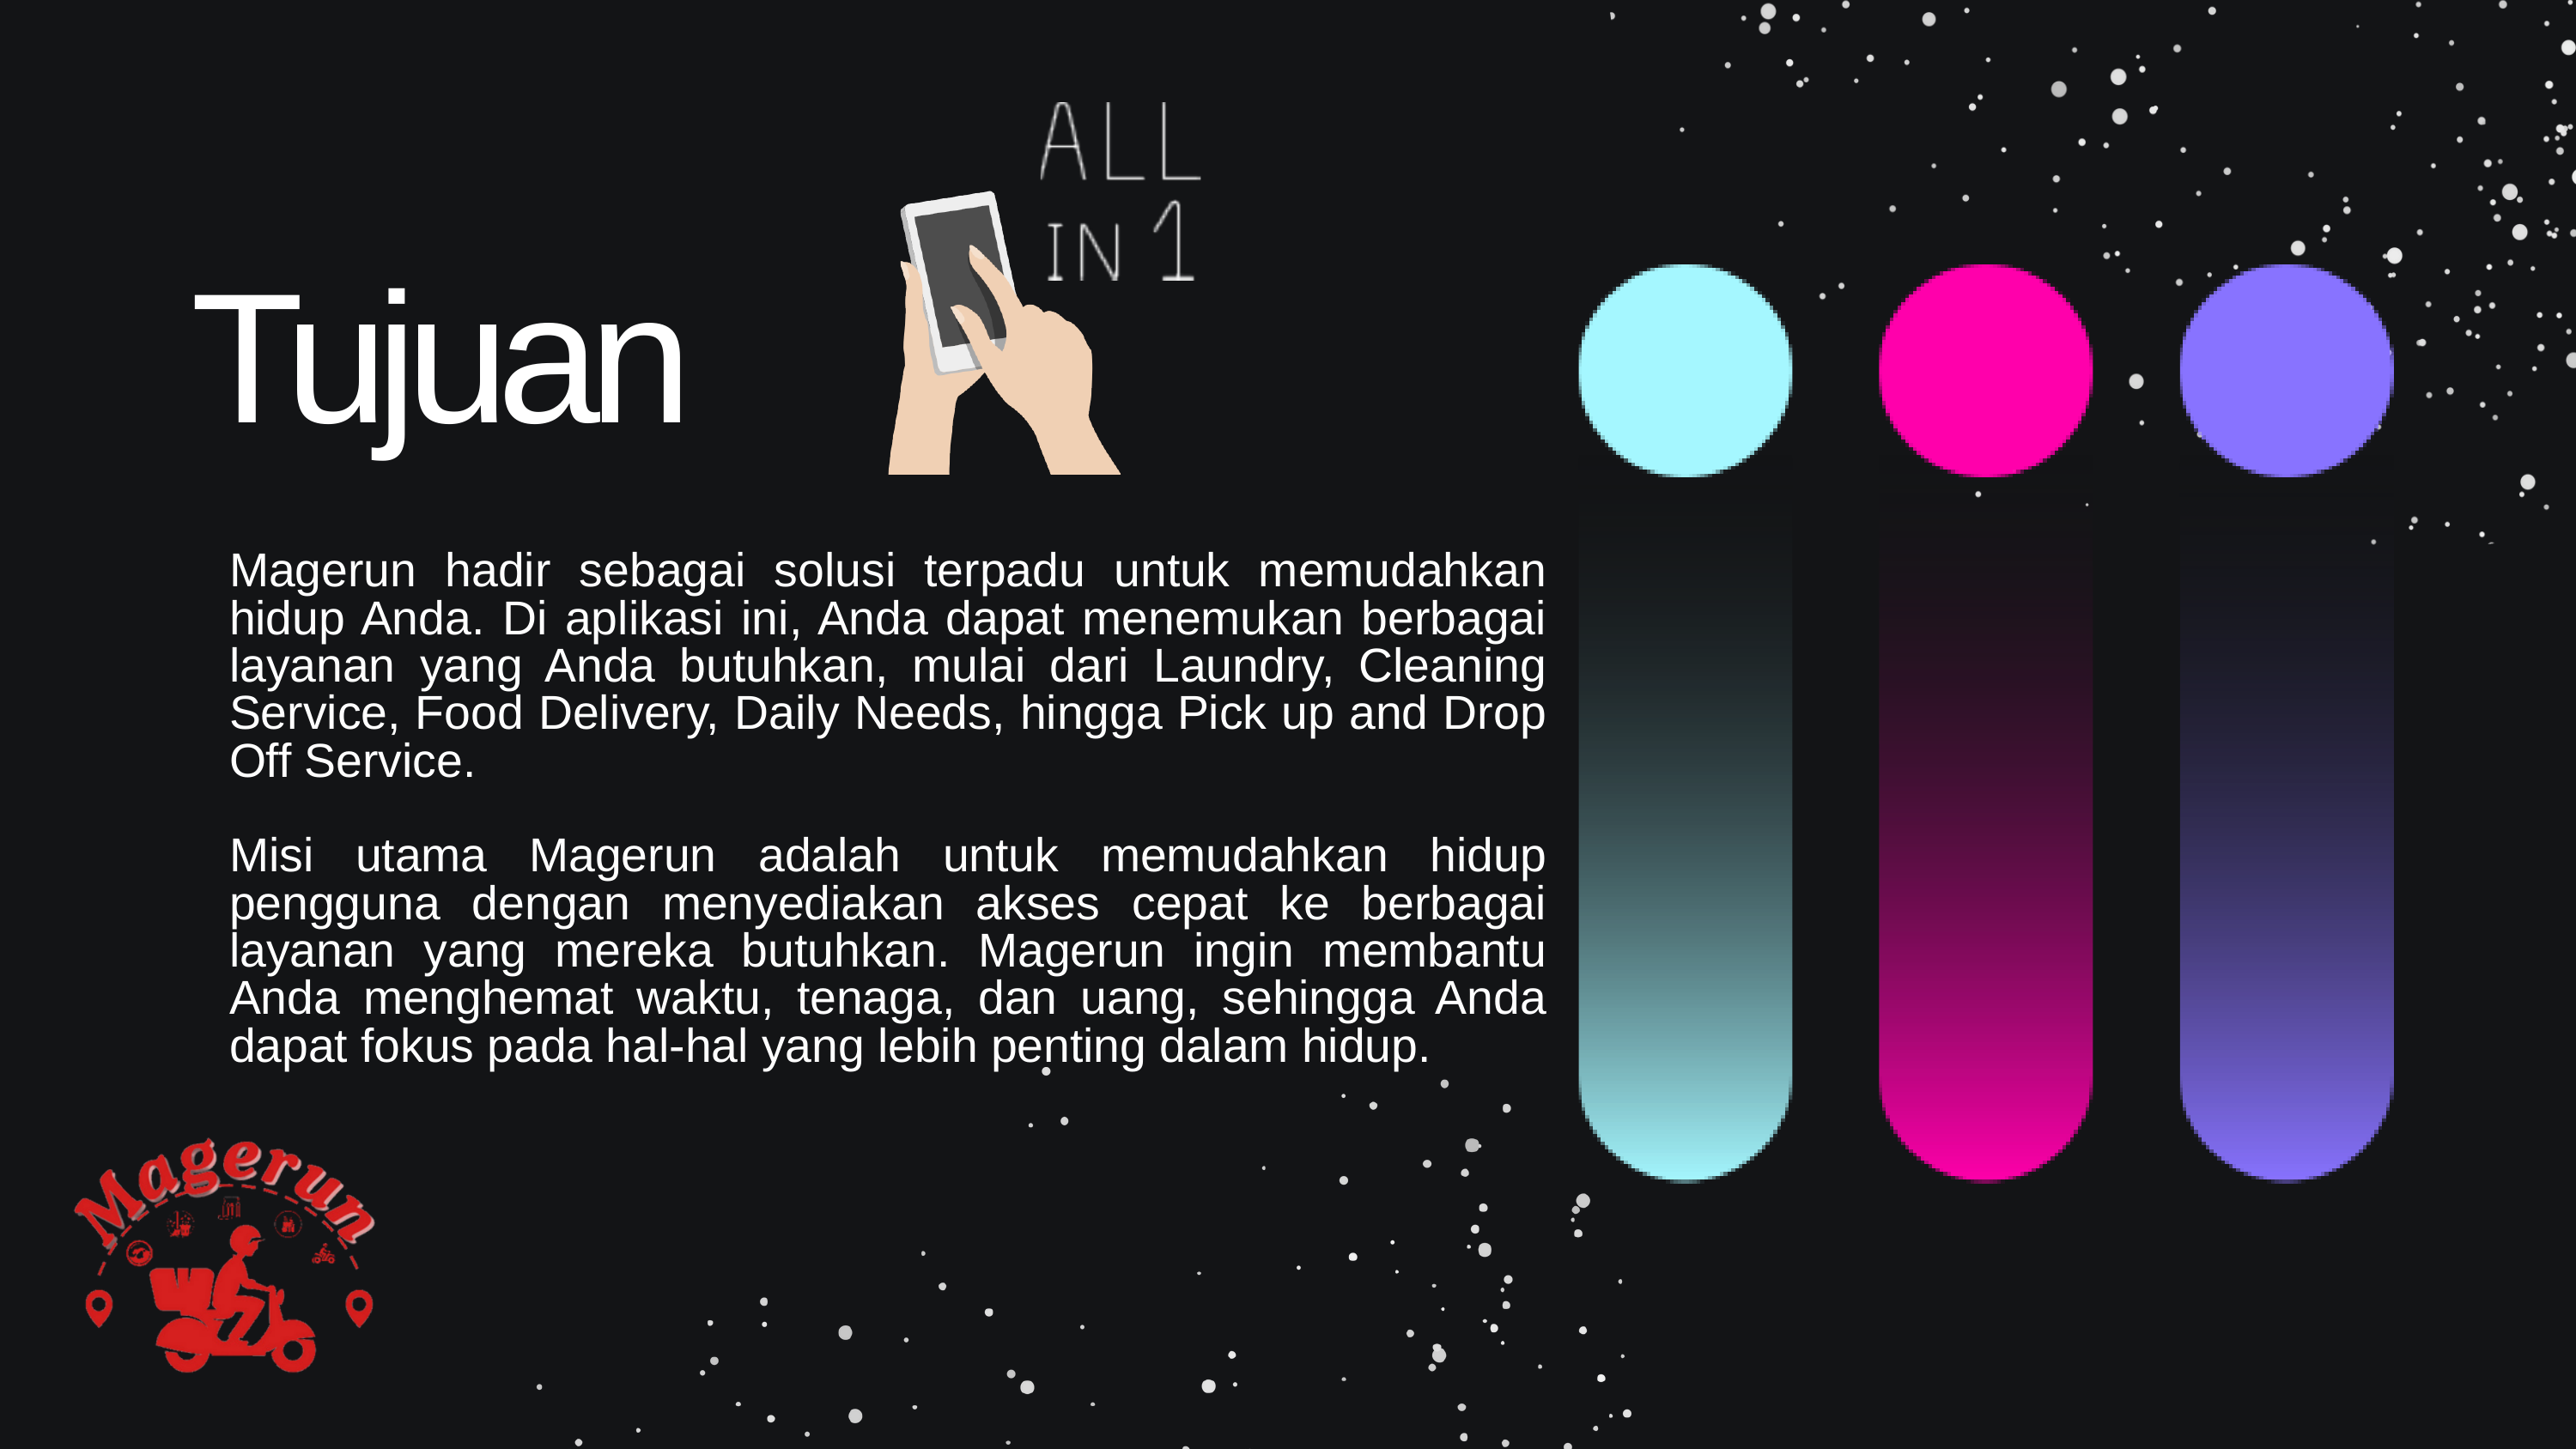

Tujuan
Magerun hadir sebagai solusi terpadu untuk memudahkan hidup Anda. Di aplikasi ini, Anda dapat menemukan berbagai layanan yang Anda butuhkan, mulai dari Laundry, Cleaning Service, Food Delivery, Daily Needs, hingga Pick up and Drop Off Service.

Misi utama Magerun adalah untuk memudahkan hidup pengguna dengan menyediakan akses cepat ke berbagai layanan yang mereka butuhkan. Magerun ingin membantu Anda menghemat waktu, tenaga, dan uang, sehingga Anda dapat fokus pada hal-hal yang lebih penting dalam hidup.